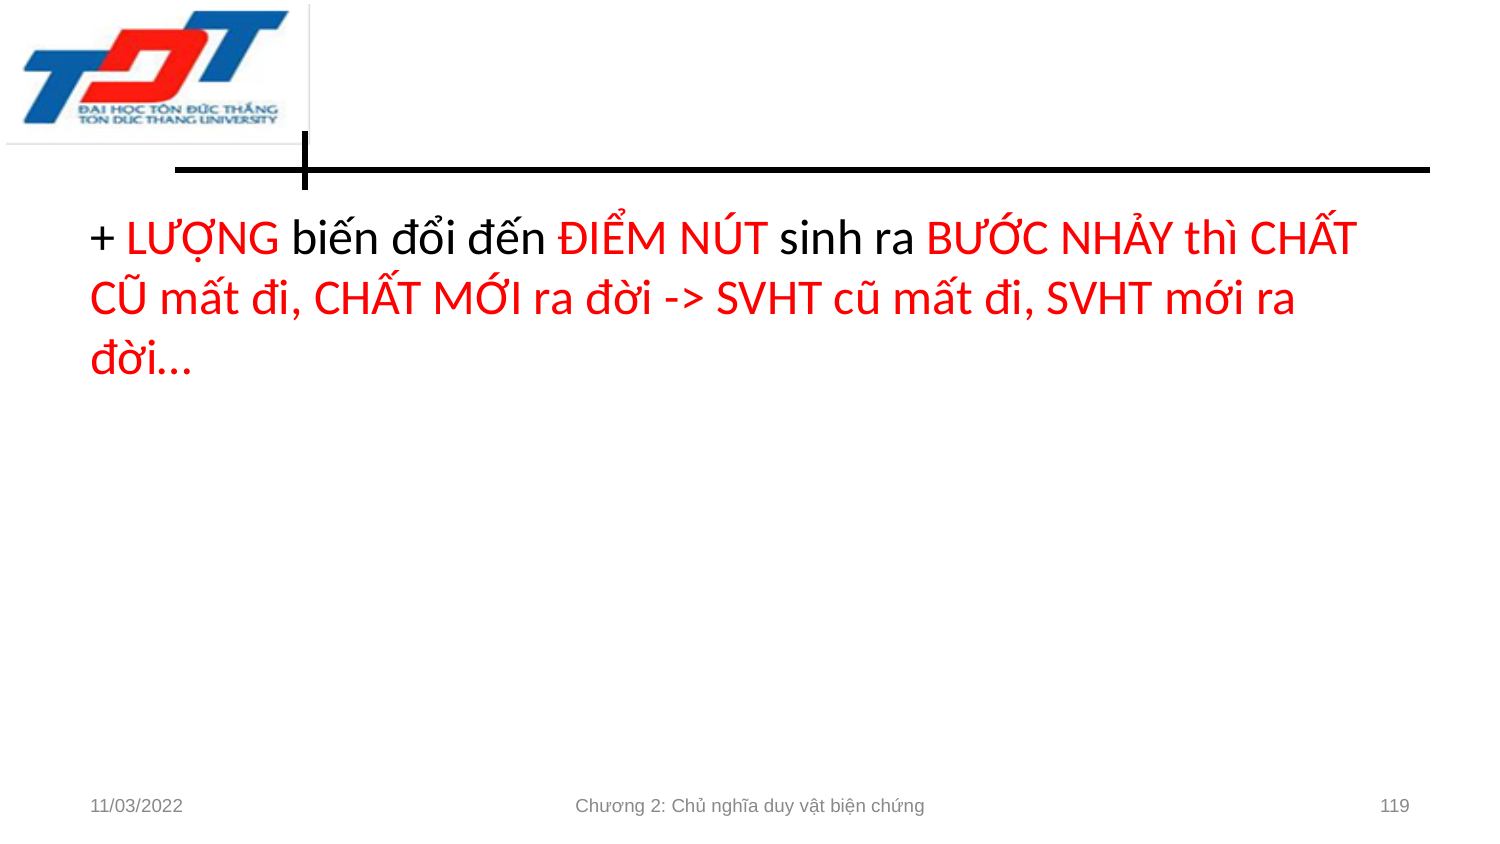

#
+ LƯỢNG biến đổi đến ĐIỂM NÚT sinh ra BƯỚC NHẢY thì CHẤT CŨ mất đi, CHẤT MỚI ra đời -> SVHT cũ mất đi, SVHT mới ra đời…
11/03/2022
Chương 2: Chủ nghĩa duy vật biện chứng
119